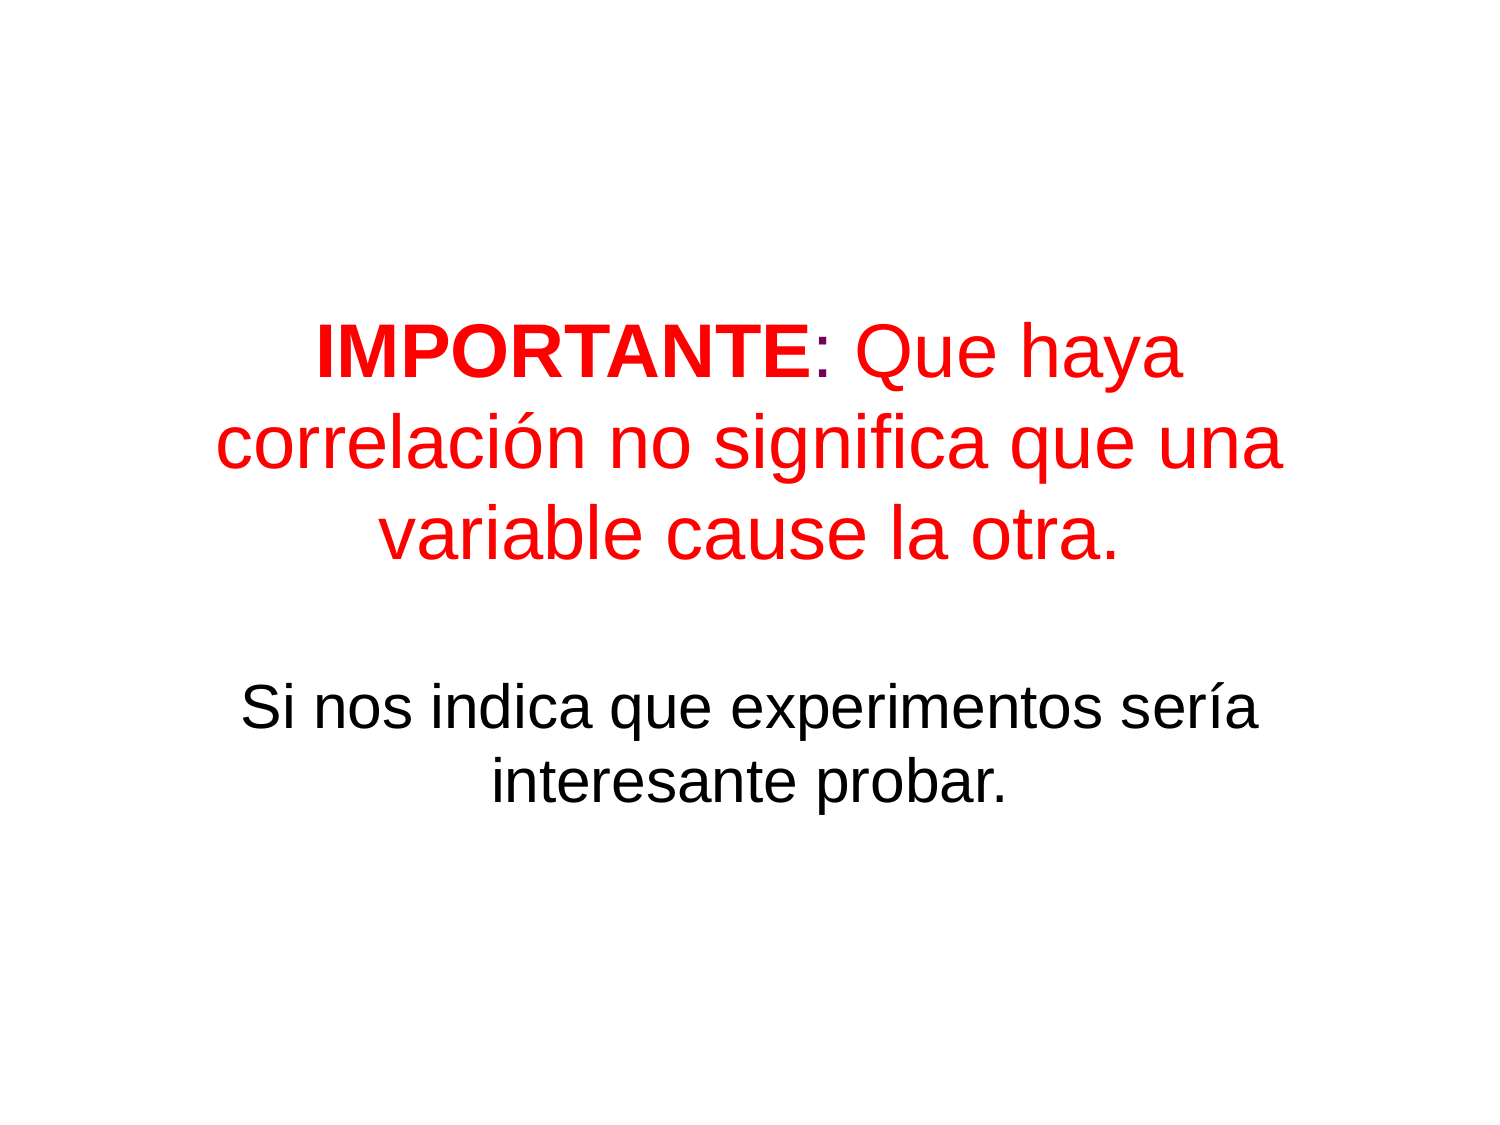

# IMPORTANTE: Que haya correlación no significa que una variable cause la otra. Si nos indica que experimentos sería interesante probar.